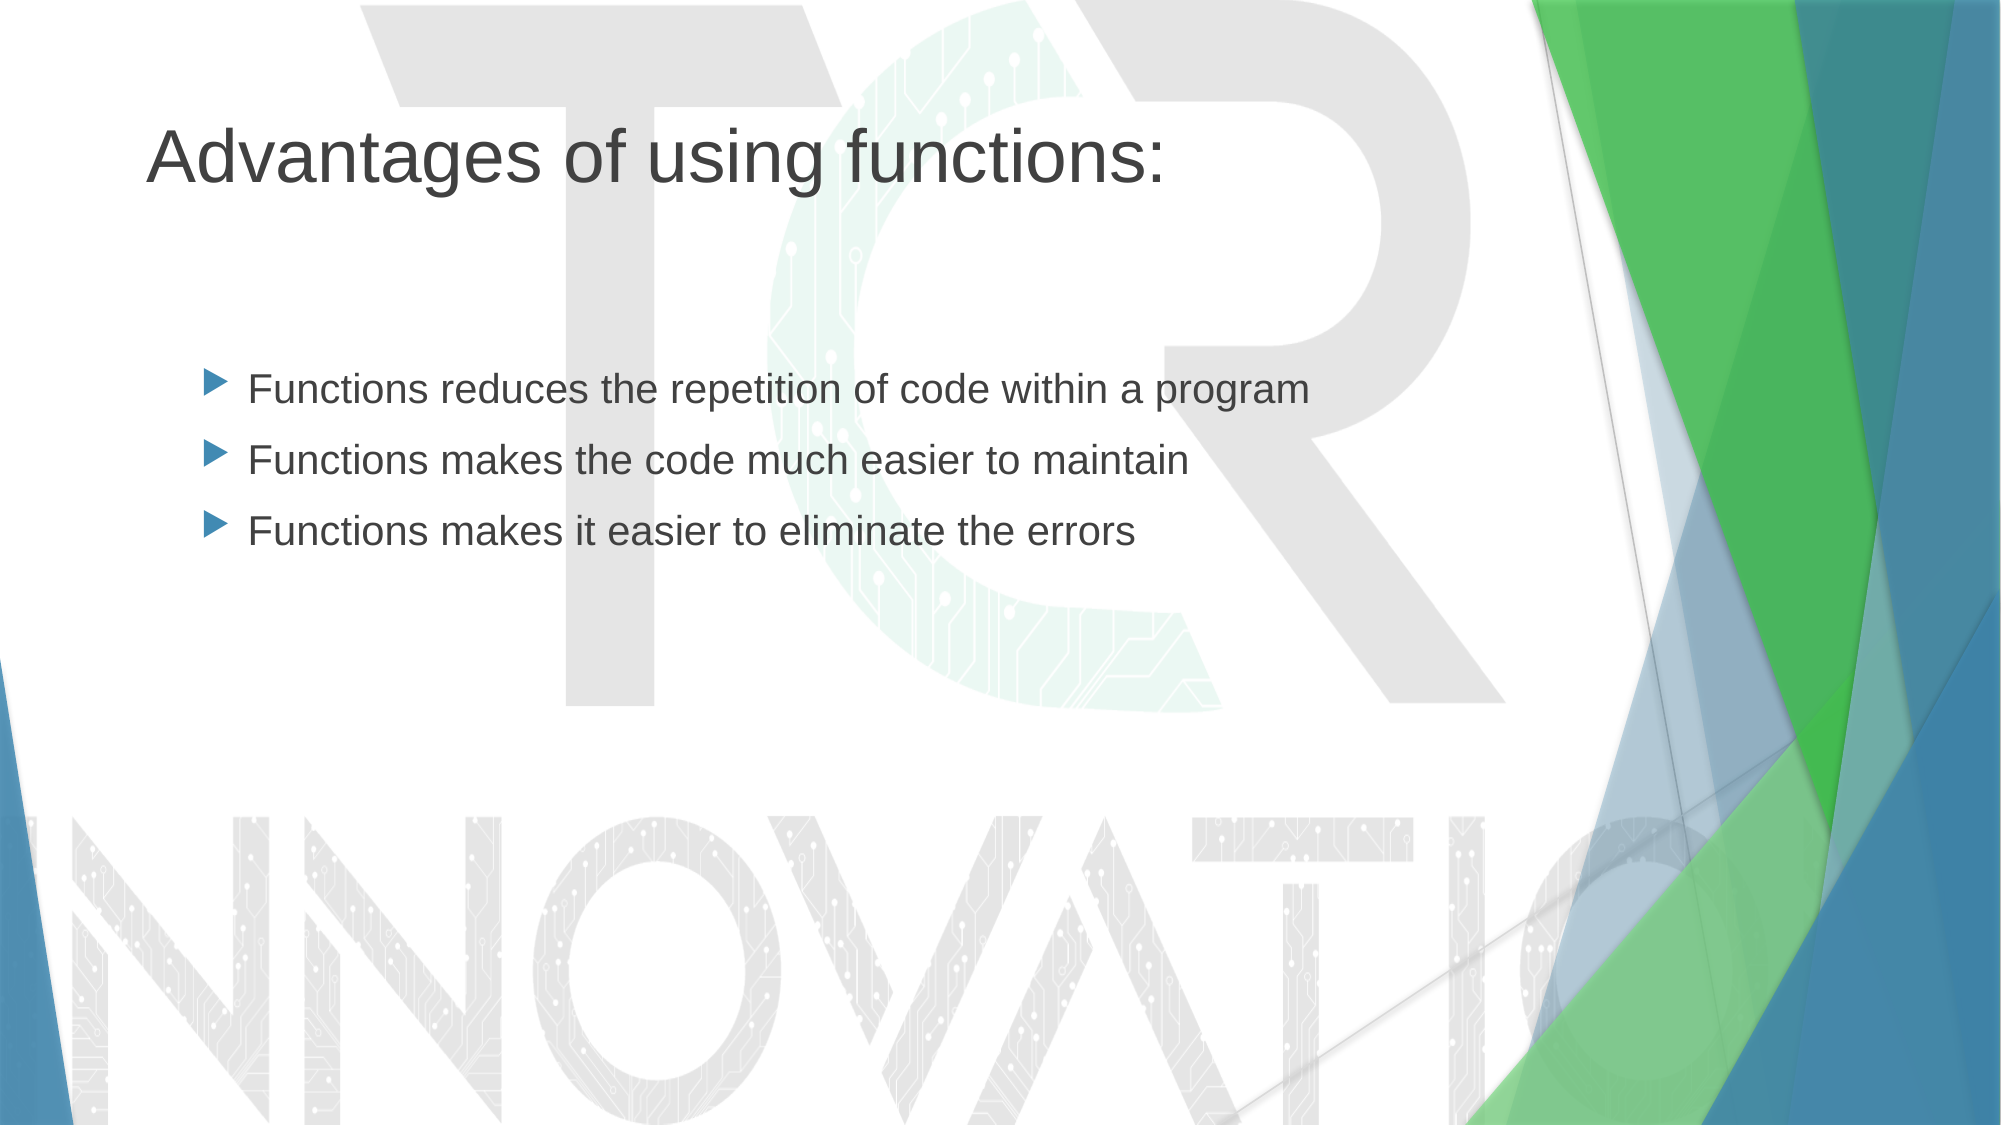

# Advantages of using functions:
Functions reduces the repetition of code within a program
Functions makes the code much easier to maintain
Functions makes it easier to eliminate the errors